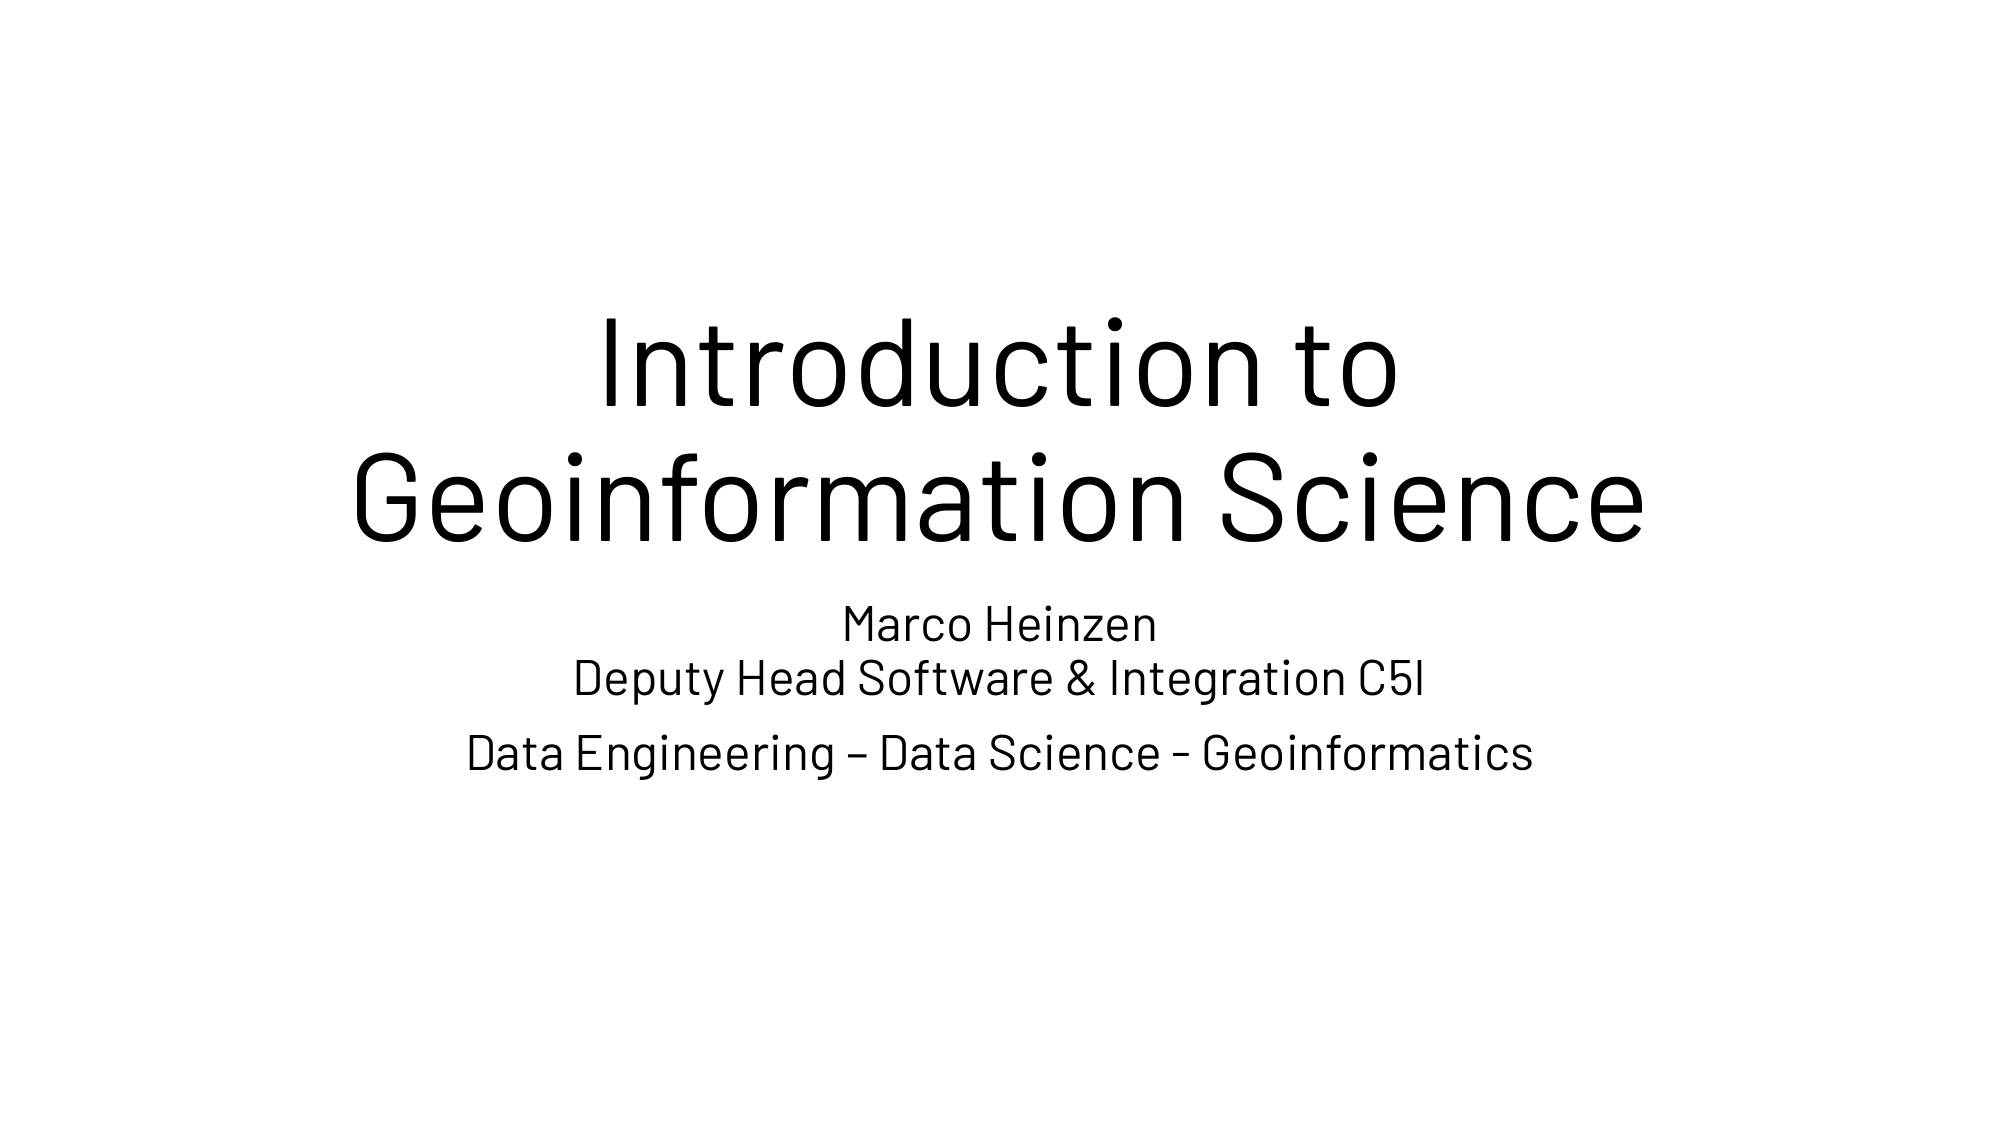

# Introduction to Geoinformation Science
Marco Heinzen
Deputy Head Software & Integration C5I
Data Engineering – Data Science - Geoinformatics